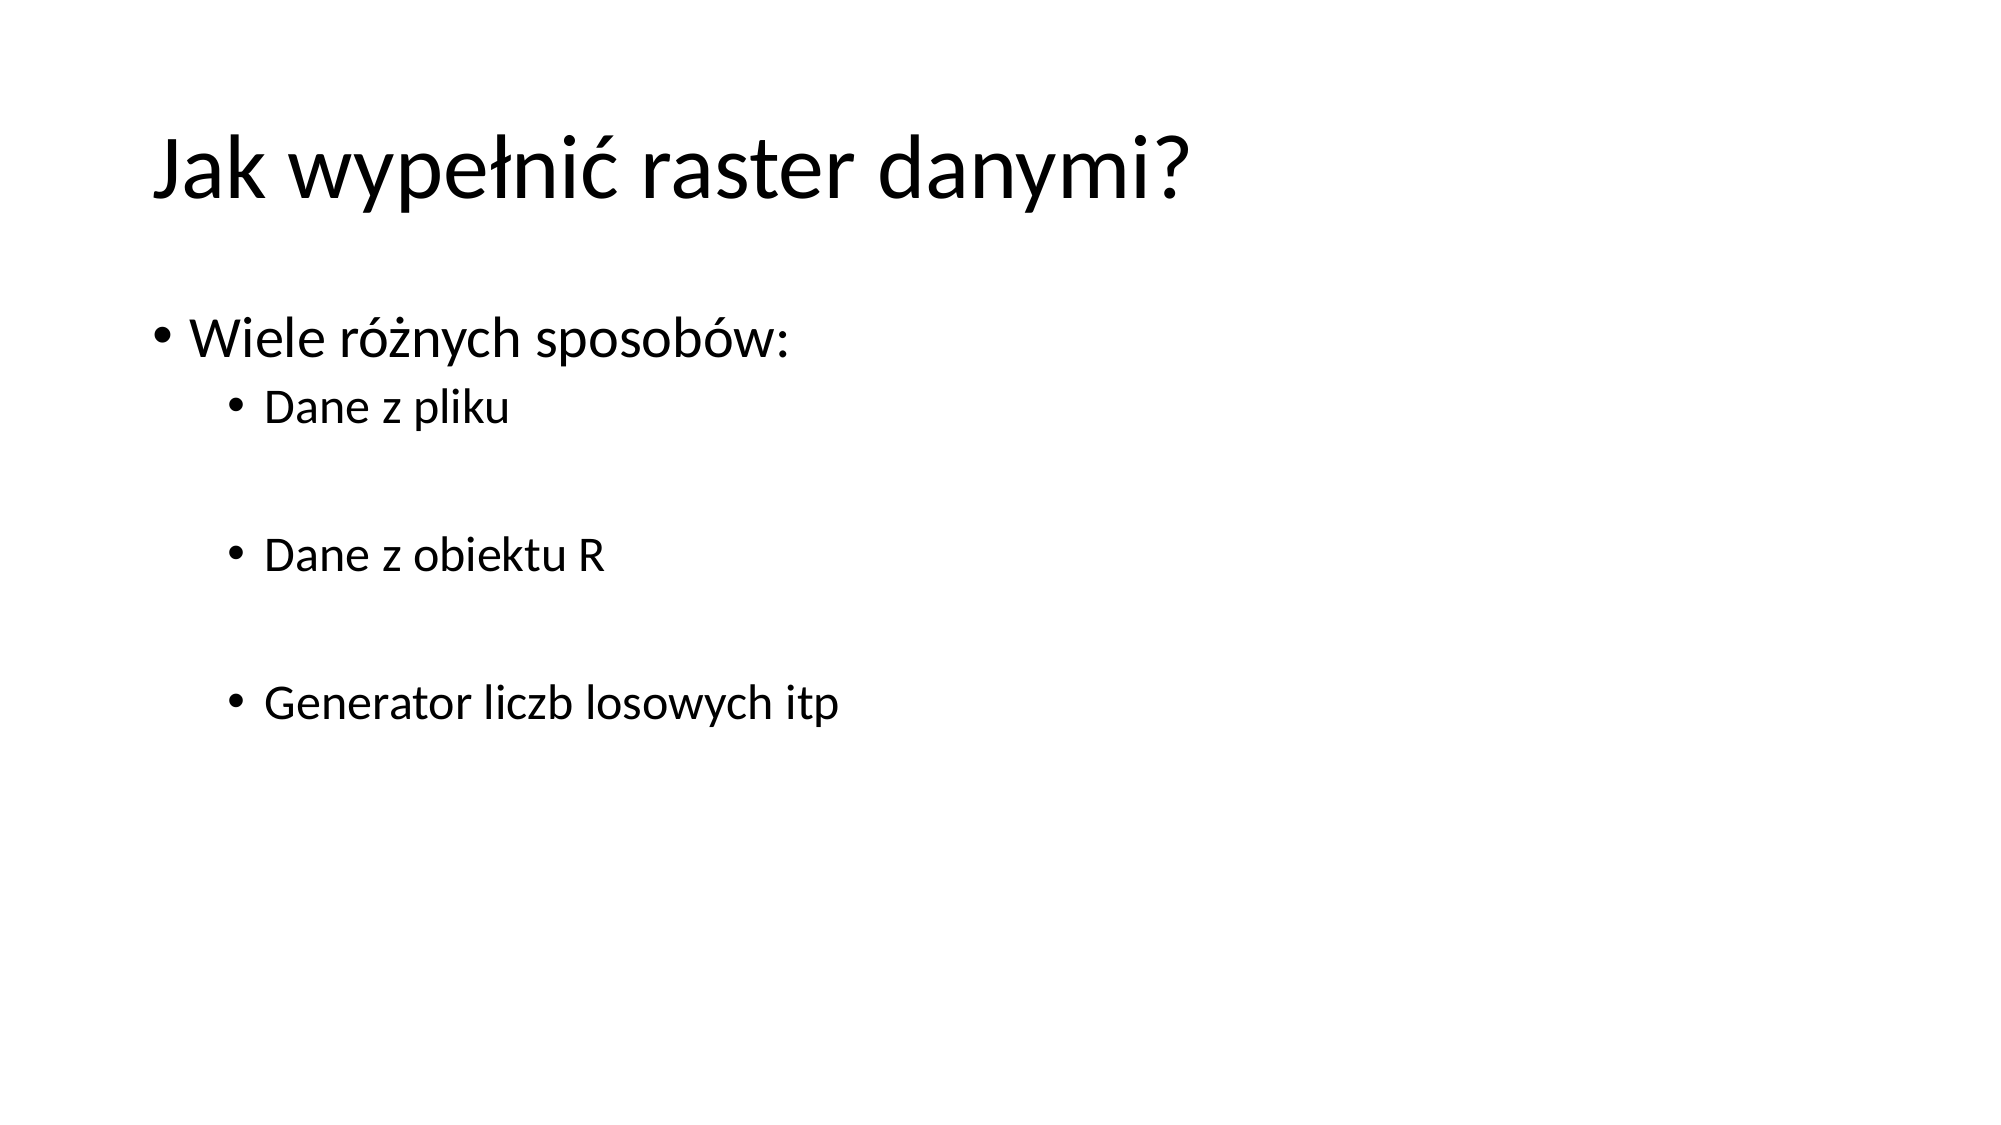

# Jak wypełnić raster danymi?
Wiele różnych sposobów:
Dane z pliku

Dane z obiektu R

Generator liczb losowych itp